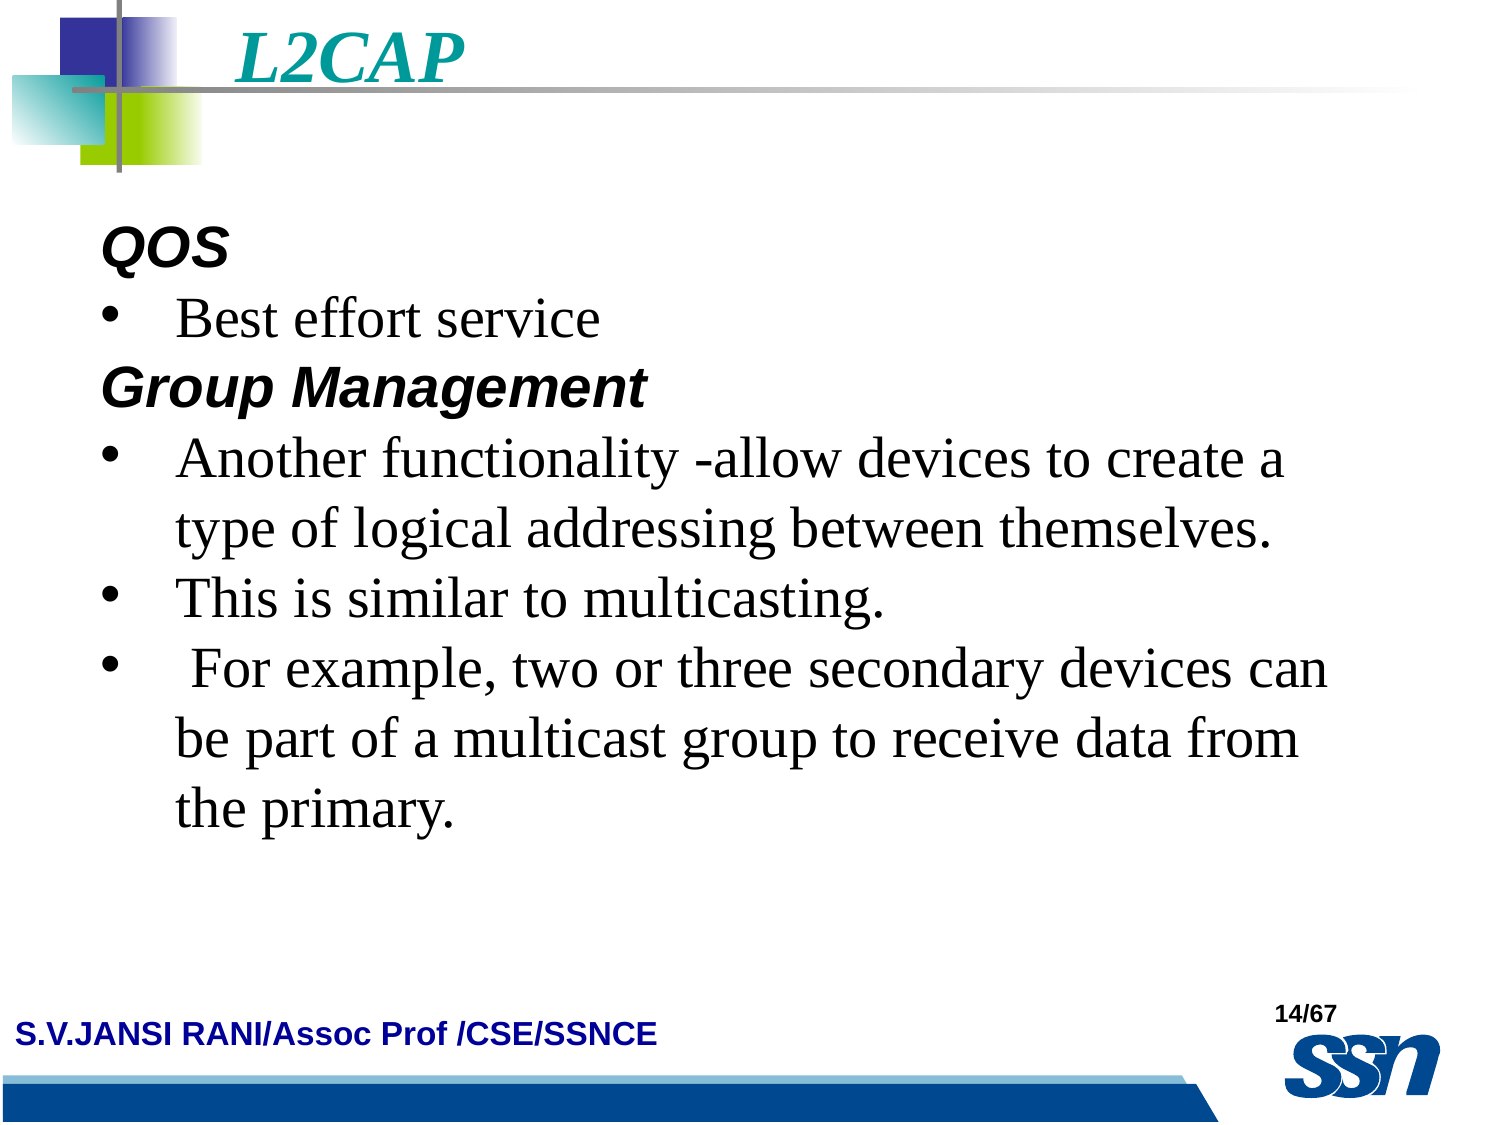

L2CAP

QOS
Best effort service
Group Management
Another functionality -allow devices to create a type of logical addressing between themselves.
This is similar to multicasting.
 For example, two or three secondary devices can be part of a multicast group to receive data from the primary.